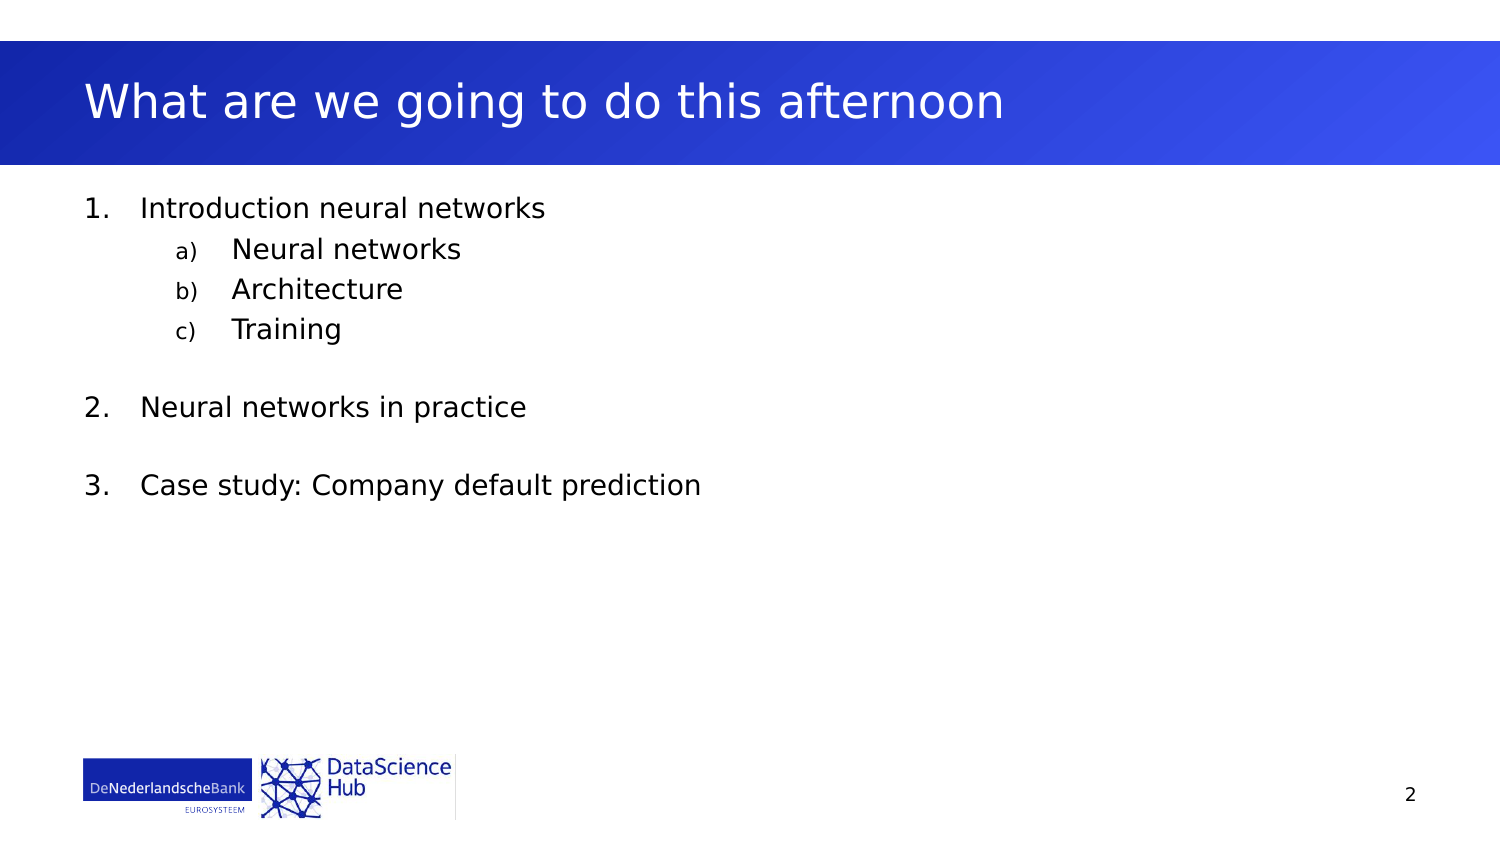

# What are we going to do this afternoon
Introduction neural networks
Neural networks
Architecture
Training
Neural networks in practice
Case study: Company default prediction
2